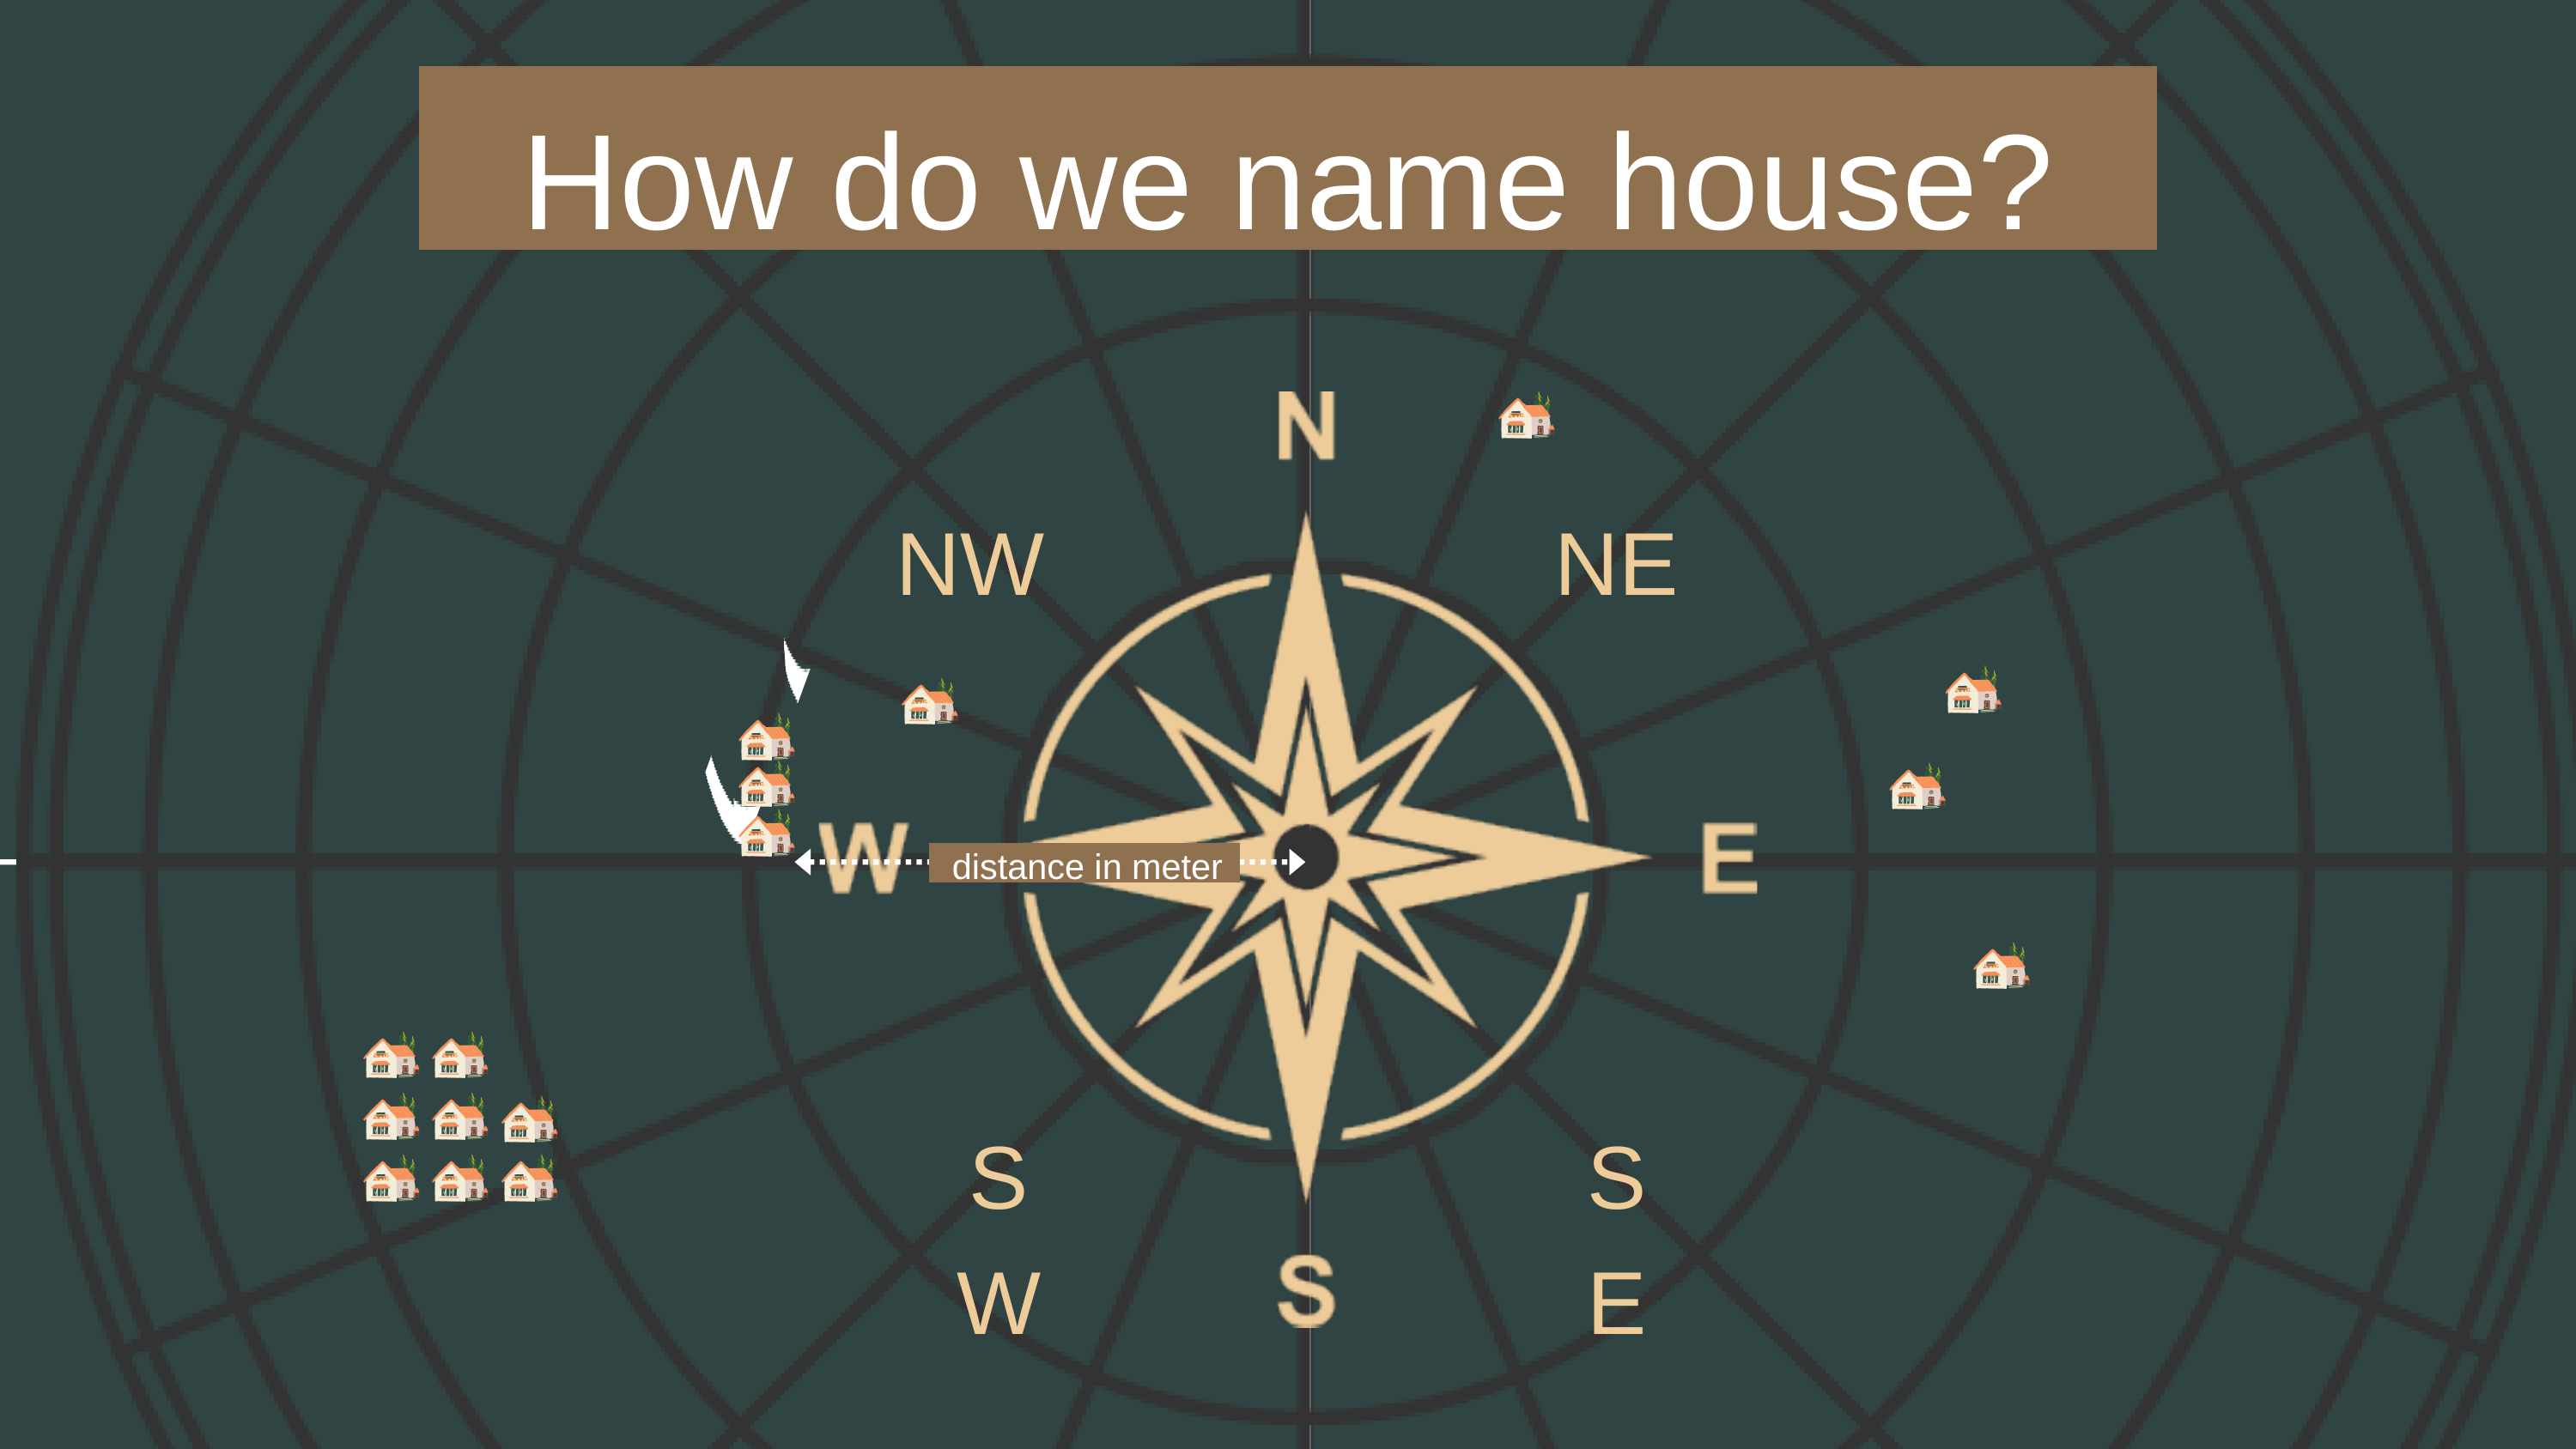

How do we name house?

NW
NE

distance in meter

SW
SE